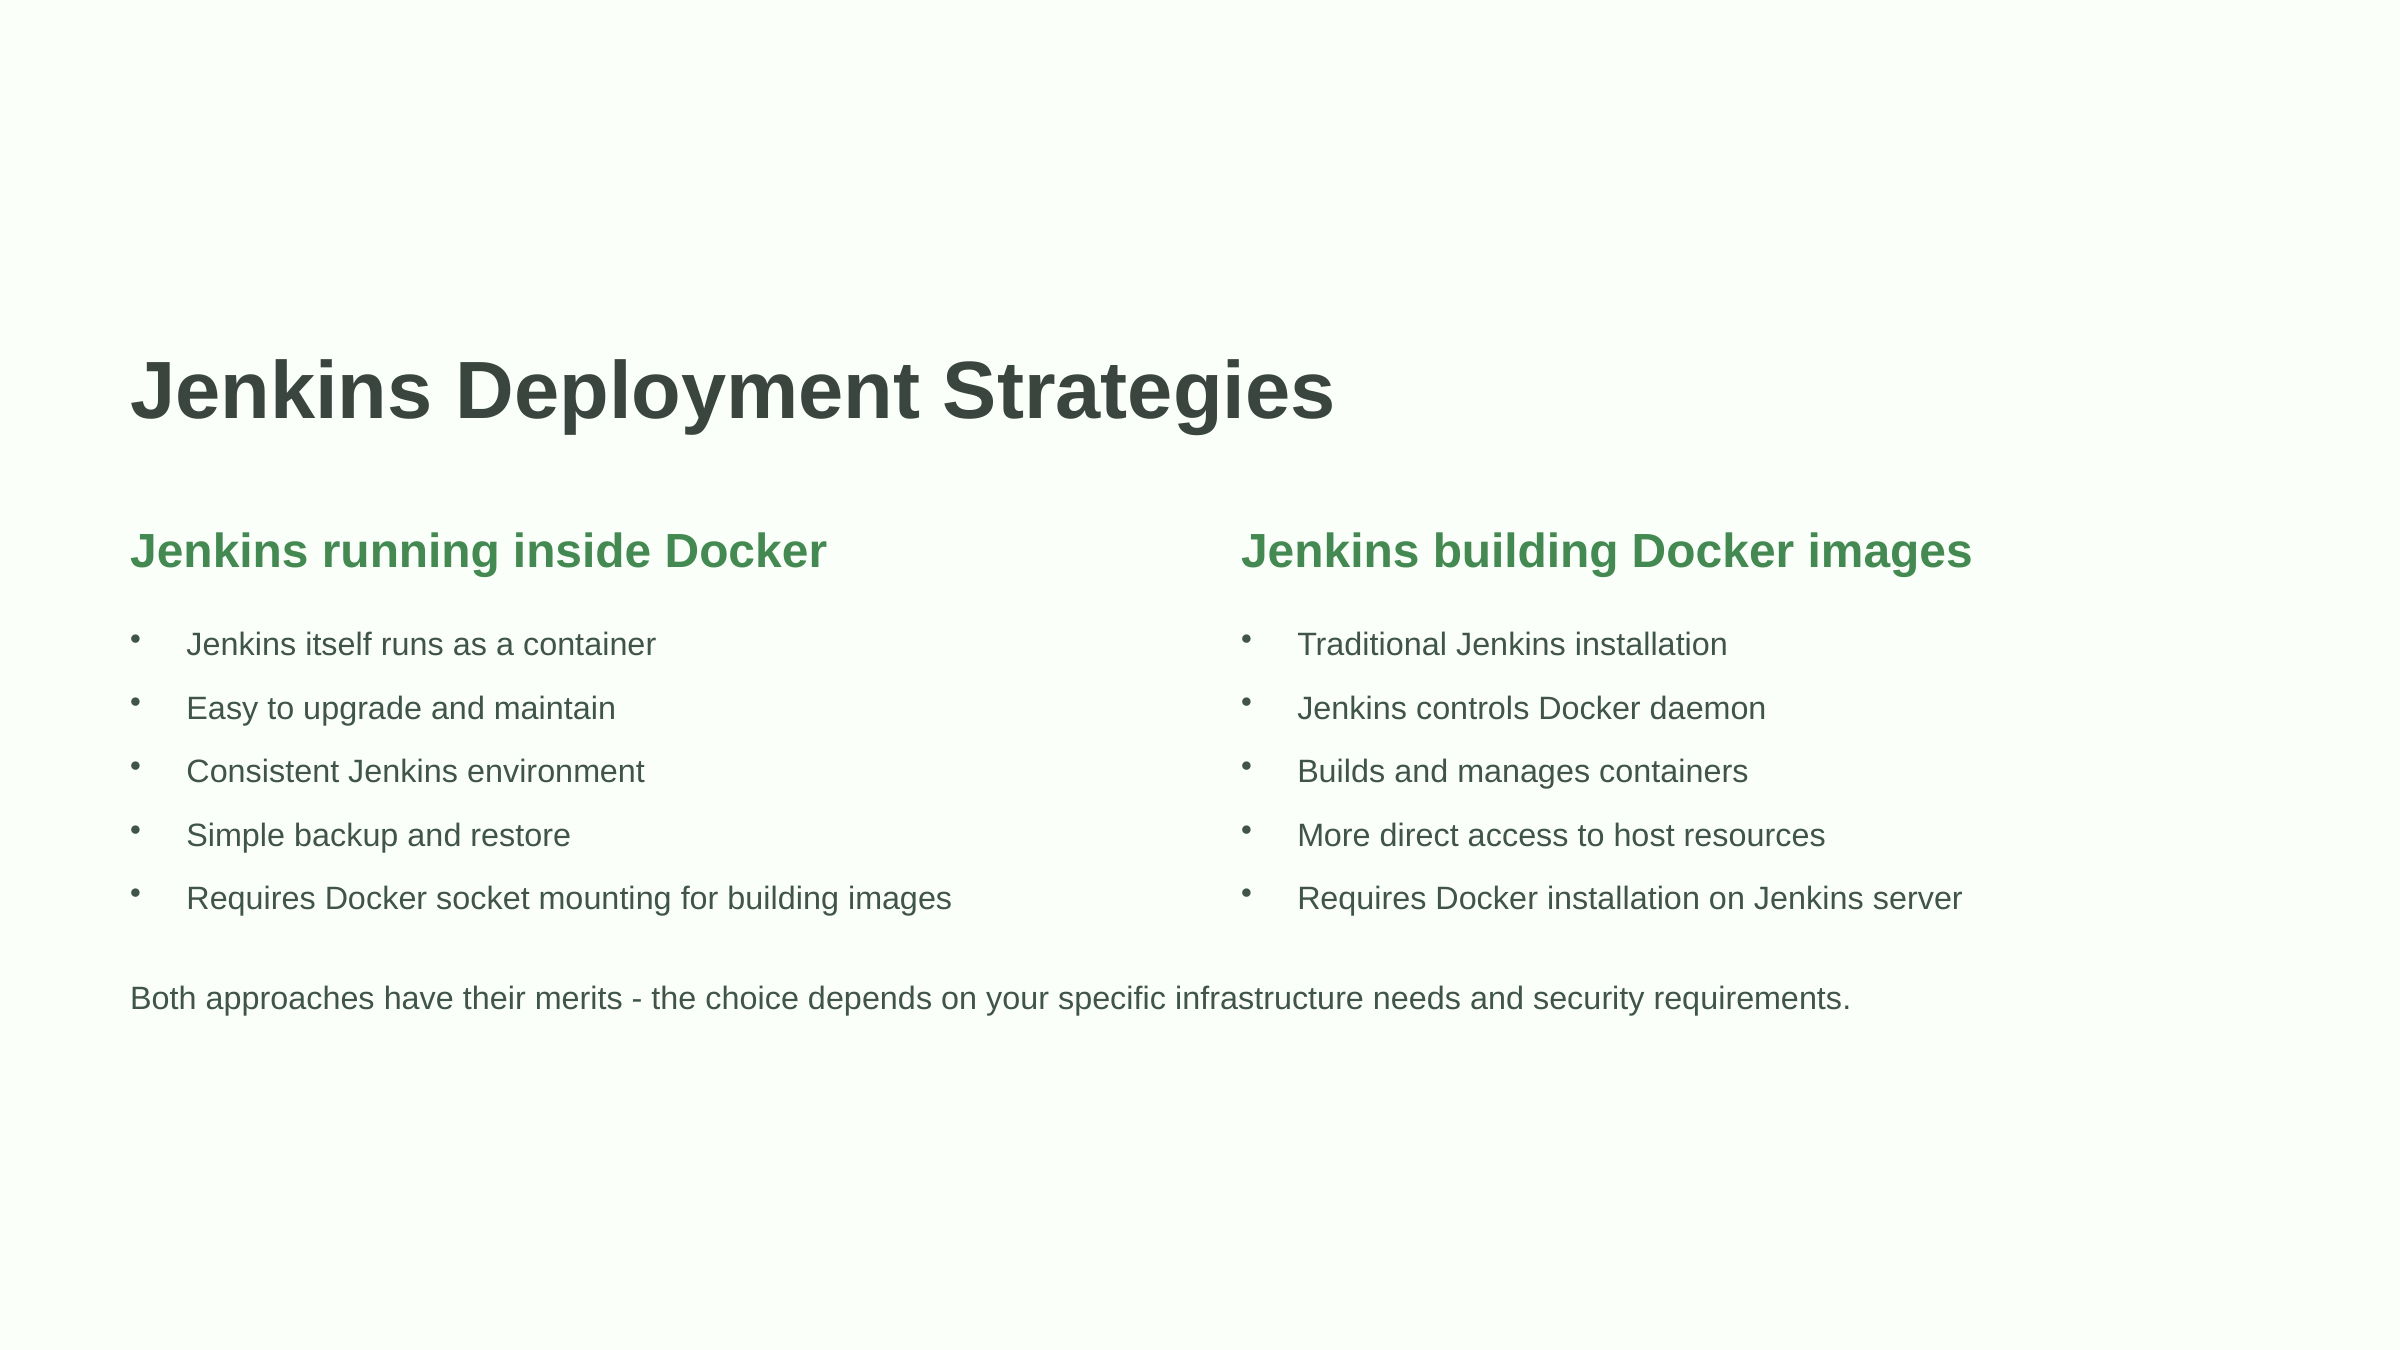

Jenkins Deployment Strategies
Jenkins running inside Docker
Jenkins building Docker images
Jenkins itself runs as a container
Traditional Jenkins installation
Easy to upgrade and maintain
Jenkins controls Docker daemon
Consistent Jenkins environment
Builds and manages containers
Simple backup and restore
More direct access to host resources
Requires Docker socket mounting for building images
Requires Docker installation on Jenkins server
Both approaches have their merits - the choice depends on your specific infrastructure needs and security requirements.